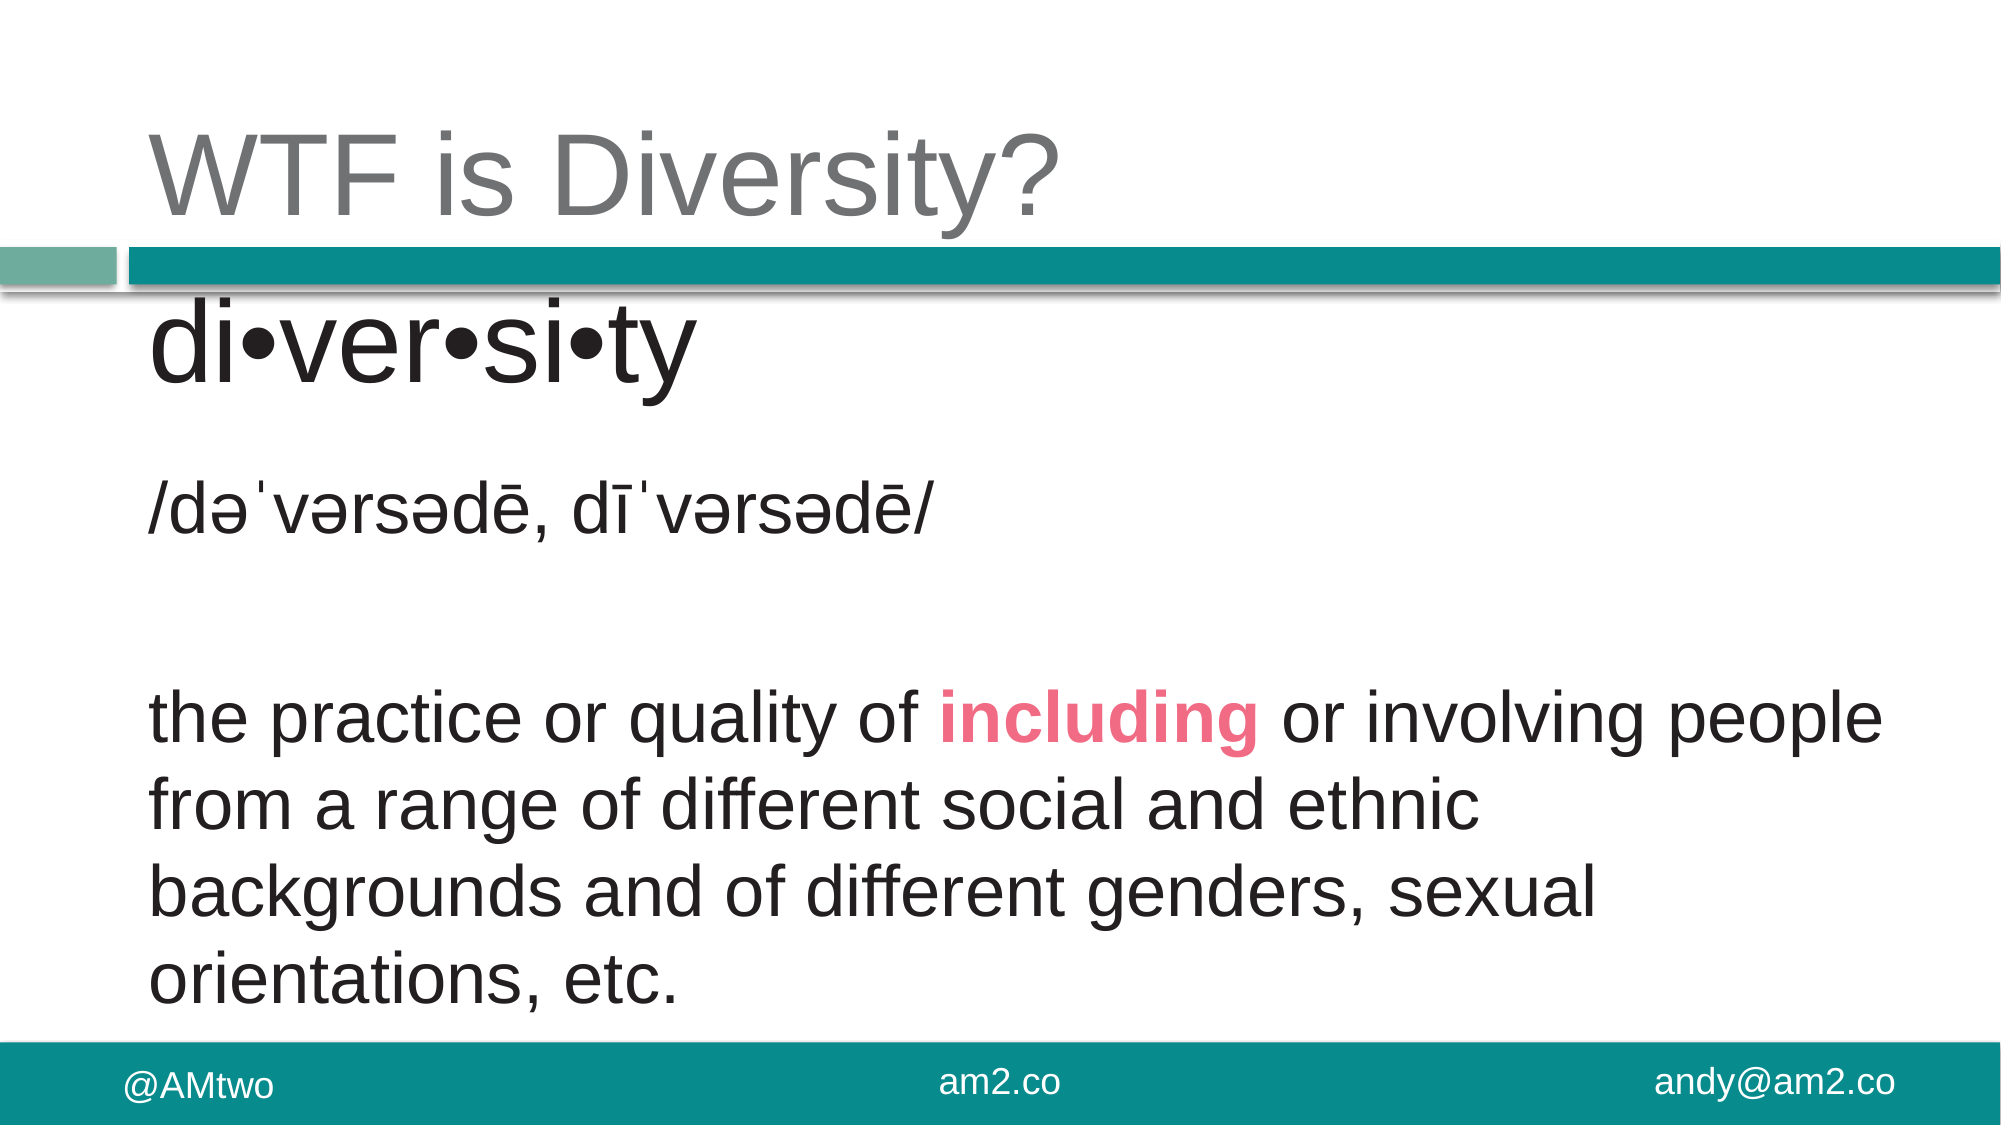

# WTF is Diversity?
di•ver•si•ty
/dəˈvərsədē, dīˈvərsədē/

the practice or quality of including or involving people from a range of different social and ethnic backgrounds and of different genders, sexual orientations, etc.